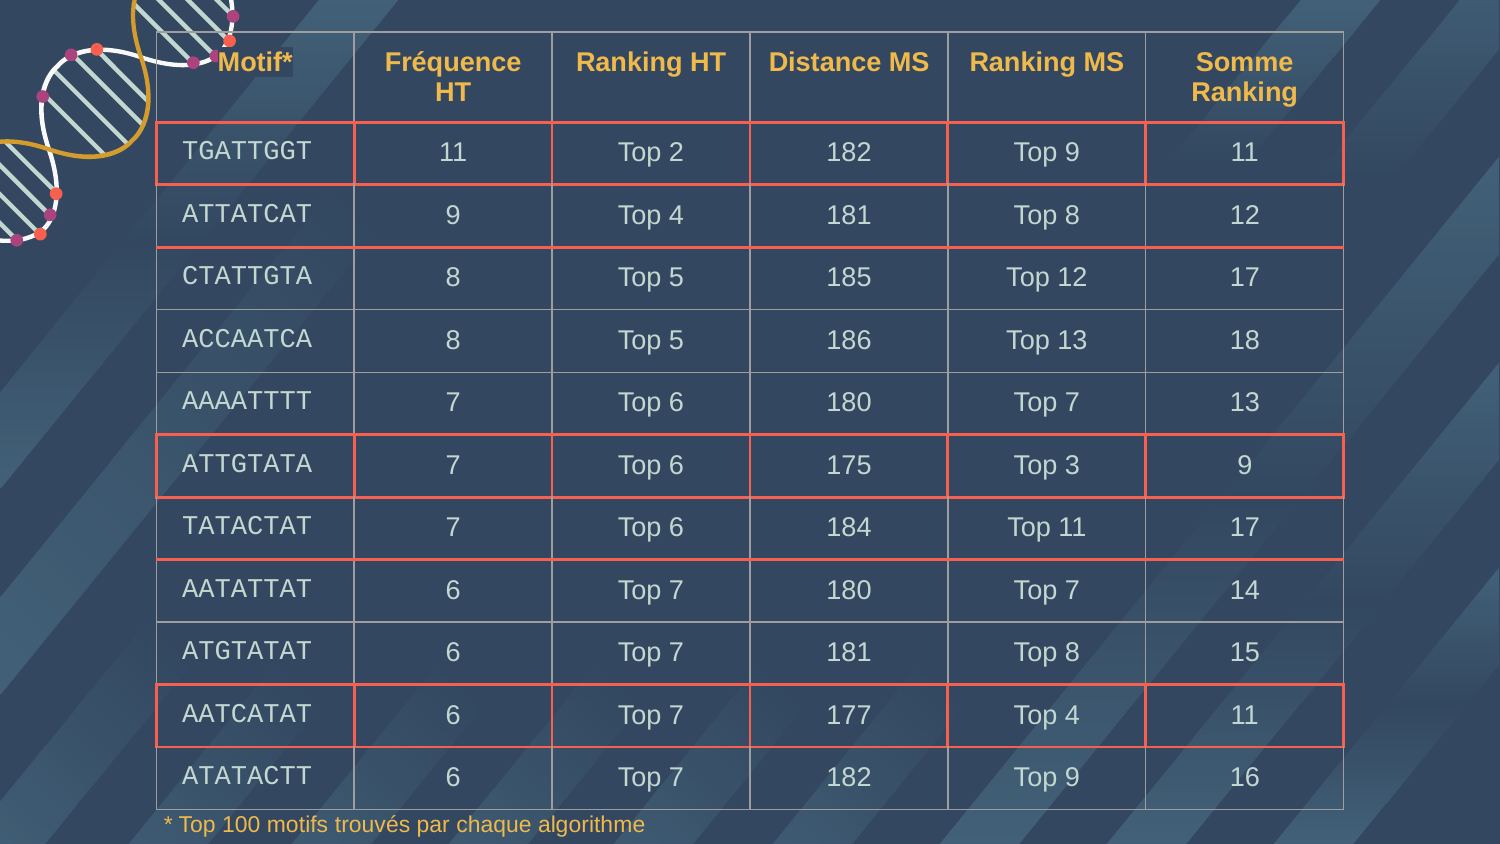

| Motif\* | Fréquence HT | Ranking HT | Distance MS | Ranking MS | Somme Ranking |
| --- | --- | --- | --- | --- | --- |
| TGATTGGT | 11 | Top 2 | 182 | Top 9 | 11 |
| ATTATCAT | 9 | Top 4 | 181 | Top 8 | 12 |
| CTATTGTA | 8 | Top 5 | 185 | Top 12 | 17 |
| ACCAATCA | 8 | Top 5 | 186 | Top 13 | 18 |
| AAAATTTT | 7 | Top 6 | 180 | Top 7 | 13 |
| ATTGTATA | 7 | Top 6 | 175 | Top 3 | 9 |
| TATACTAT | 7 | Top 6 | 184 | Top 11 | 17 |
| AATATTAT | 6 | Top 7 | 180 | Top 7 | 14 |
| ATGTATAT | 6 | Top 7 | 181 | Top 8 | 15 |
| AATCATAT | 6 | Top 7 | 177 | Top 4 | 11 |
| ATATACTT | 6 | Top 7 | 182 | Top 9 | 16 |
* Top 100 motifs trouvés par chaque algorithme